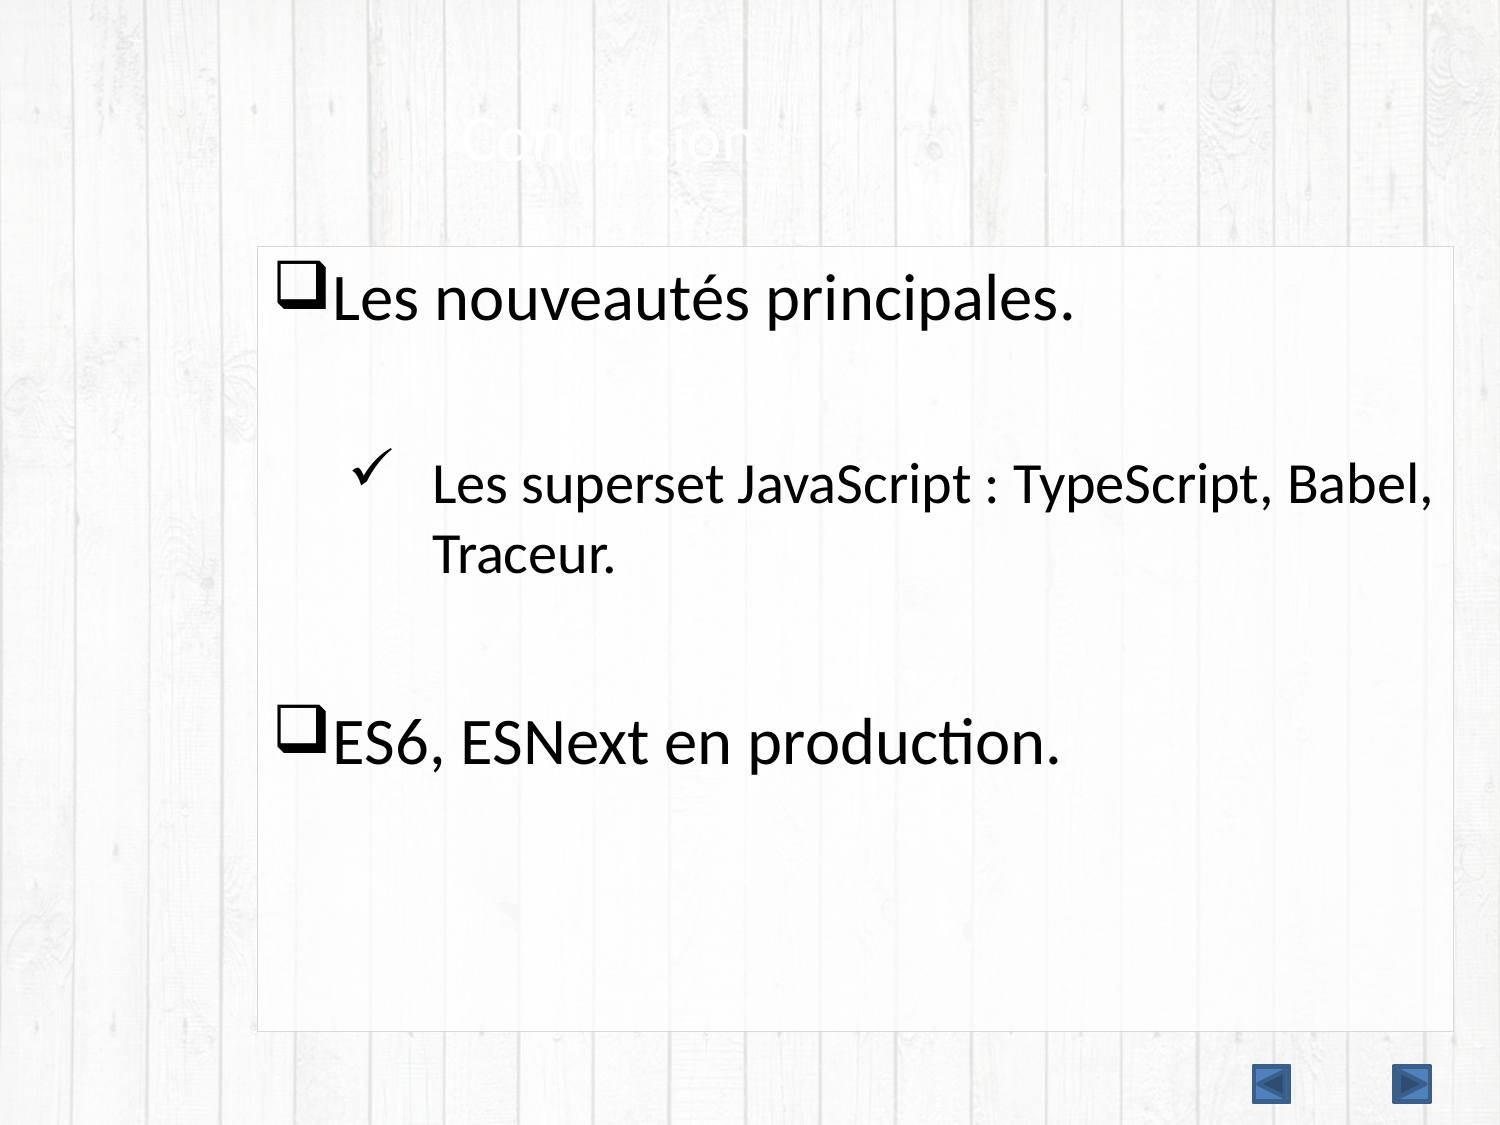

# Conclusion
Les nouveautés principales.

Les superset JavaScript : TypeScript, Babel, Traceur.

ES6, ESNext en production.